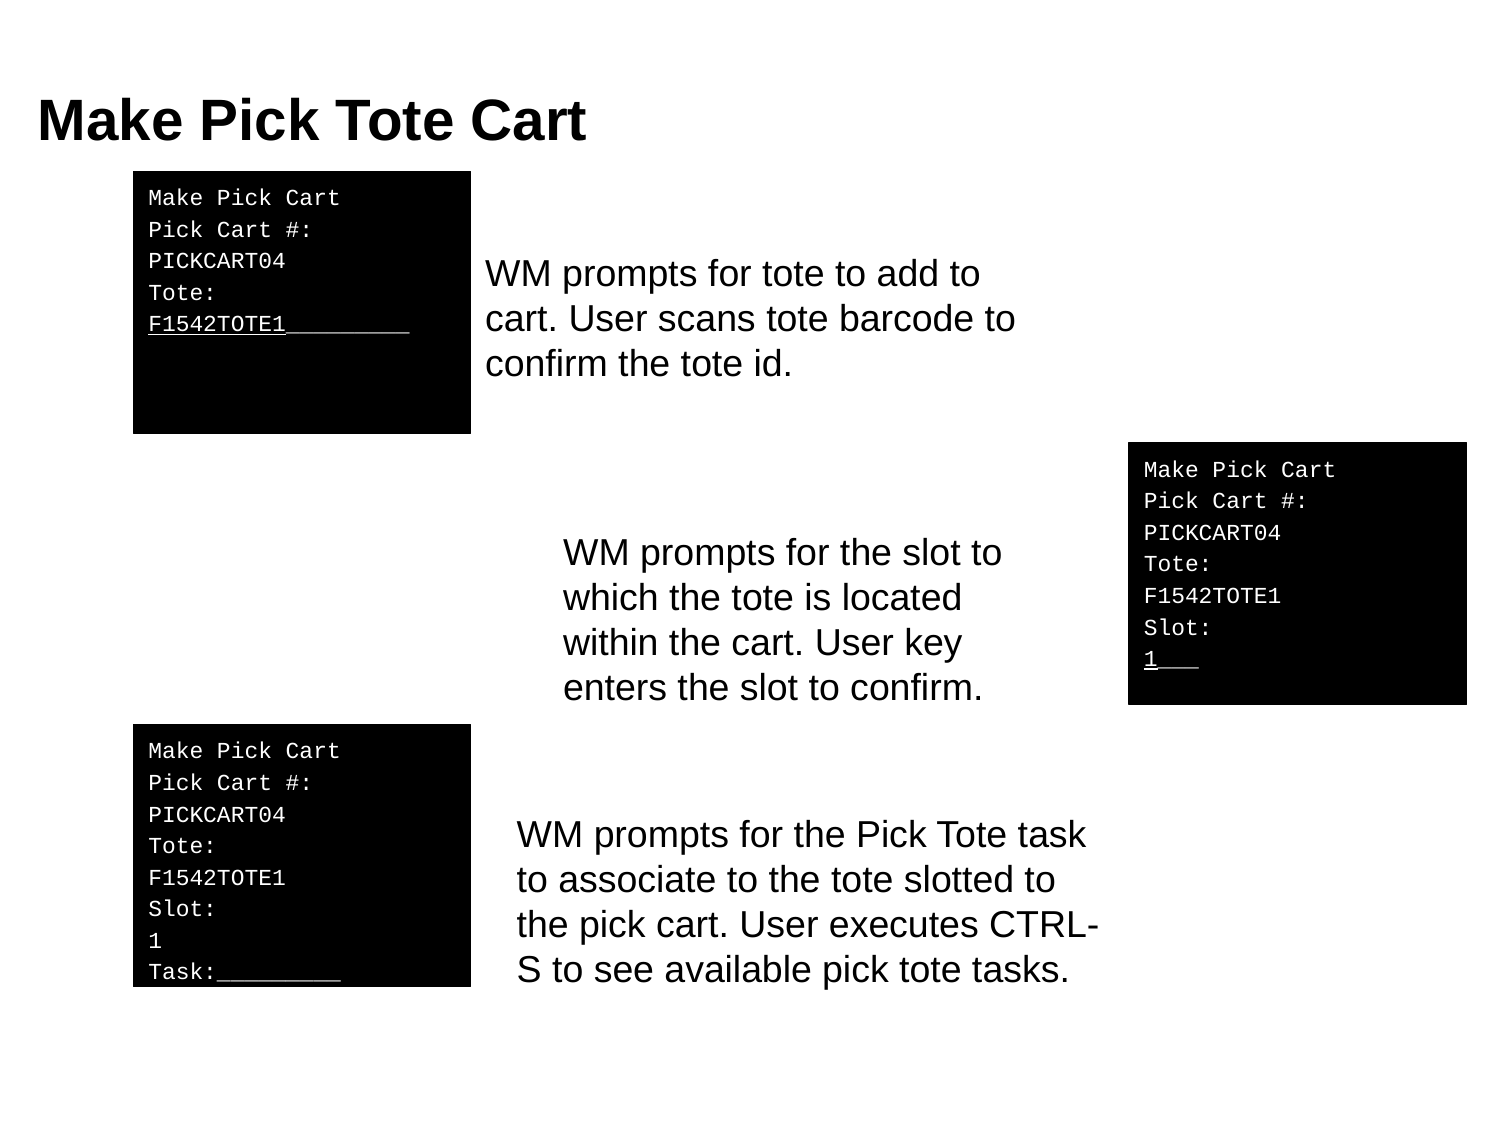

# Make Pick Tote Cart
Make Pick Cart
Pick Cart #:
PICKCART04
Tote:
F1542TOTE1_________

WM prompts for tote to add to cart. User scans tote barcode to confirm the tote id.
Make Pick Cart
Pick Cart #:
PICKCART04
Tote:
F1542TOTE1
Slot:
1___

WM prompts for the slot to which the tote is located within the cart. User key enters the slot to confirm.
Make Pick Cart
Pick Cart #:
PICKCART04
Tote:
F1542TOTE1
Slot:
1
Task:_________
WM prompts for the Pick Tote task to associate to the tote slotted to the pick cart. User executes CTRL-S to see available pick tote tasks.